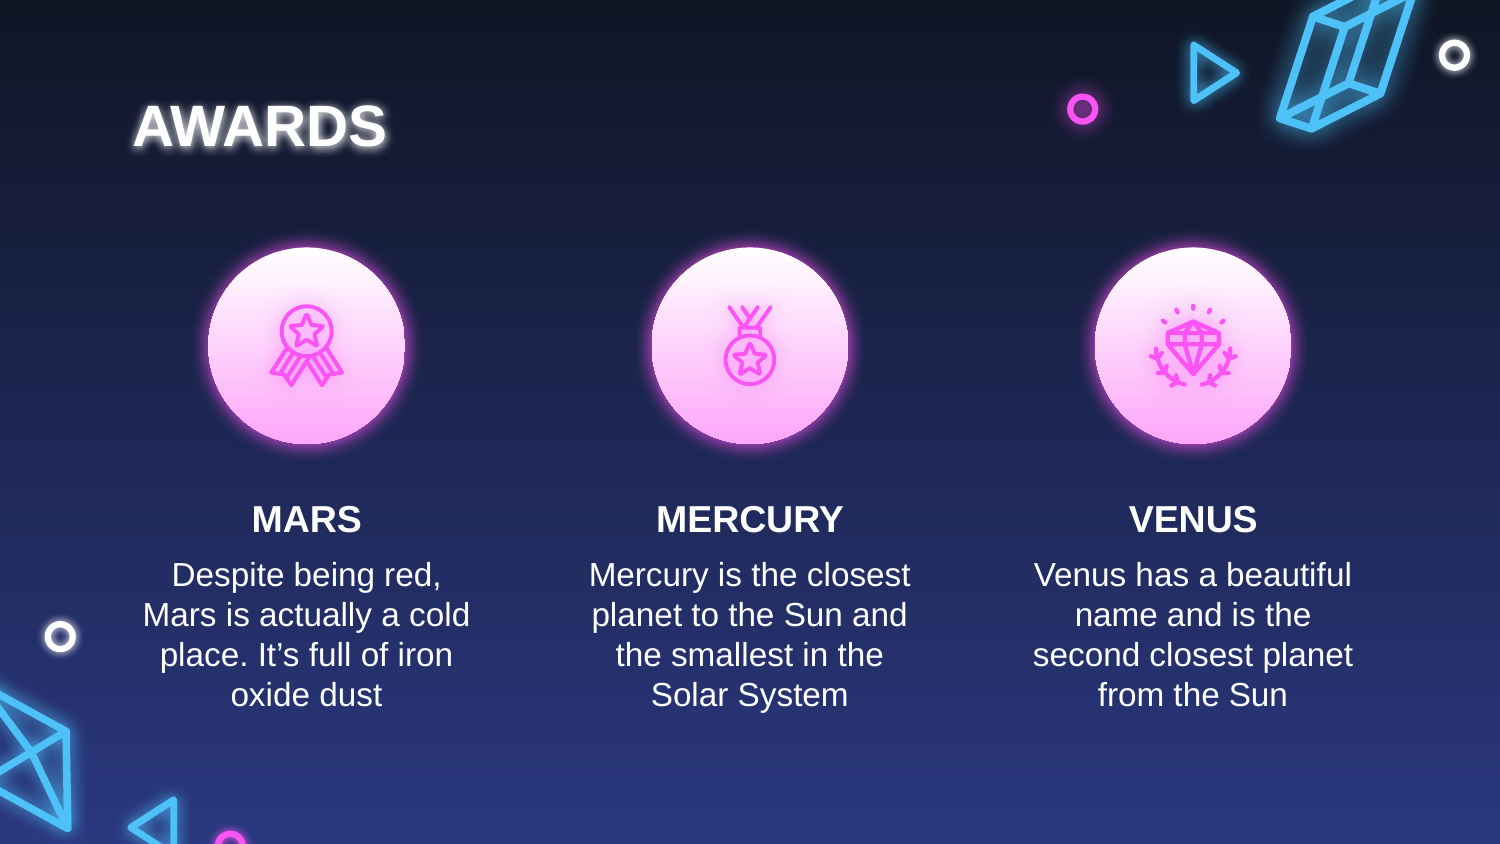

# AWARDS

MARS
MERCURY
VENUS
Despite being red, Mars is actually a cold place. It’s full of iron oxide dust
Mercury is the closest planet to the Sun and the smallest in the Solar System
Venus has a beautiful name and is the second closest planet from the Sun